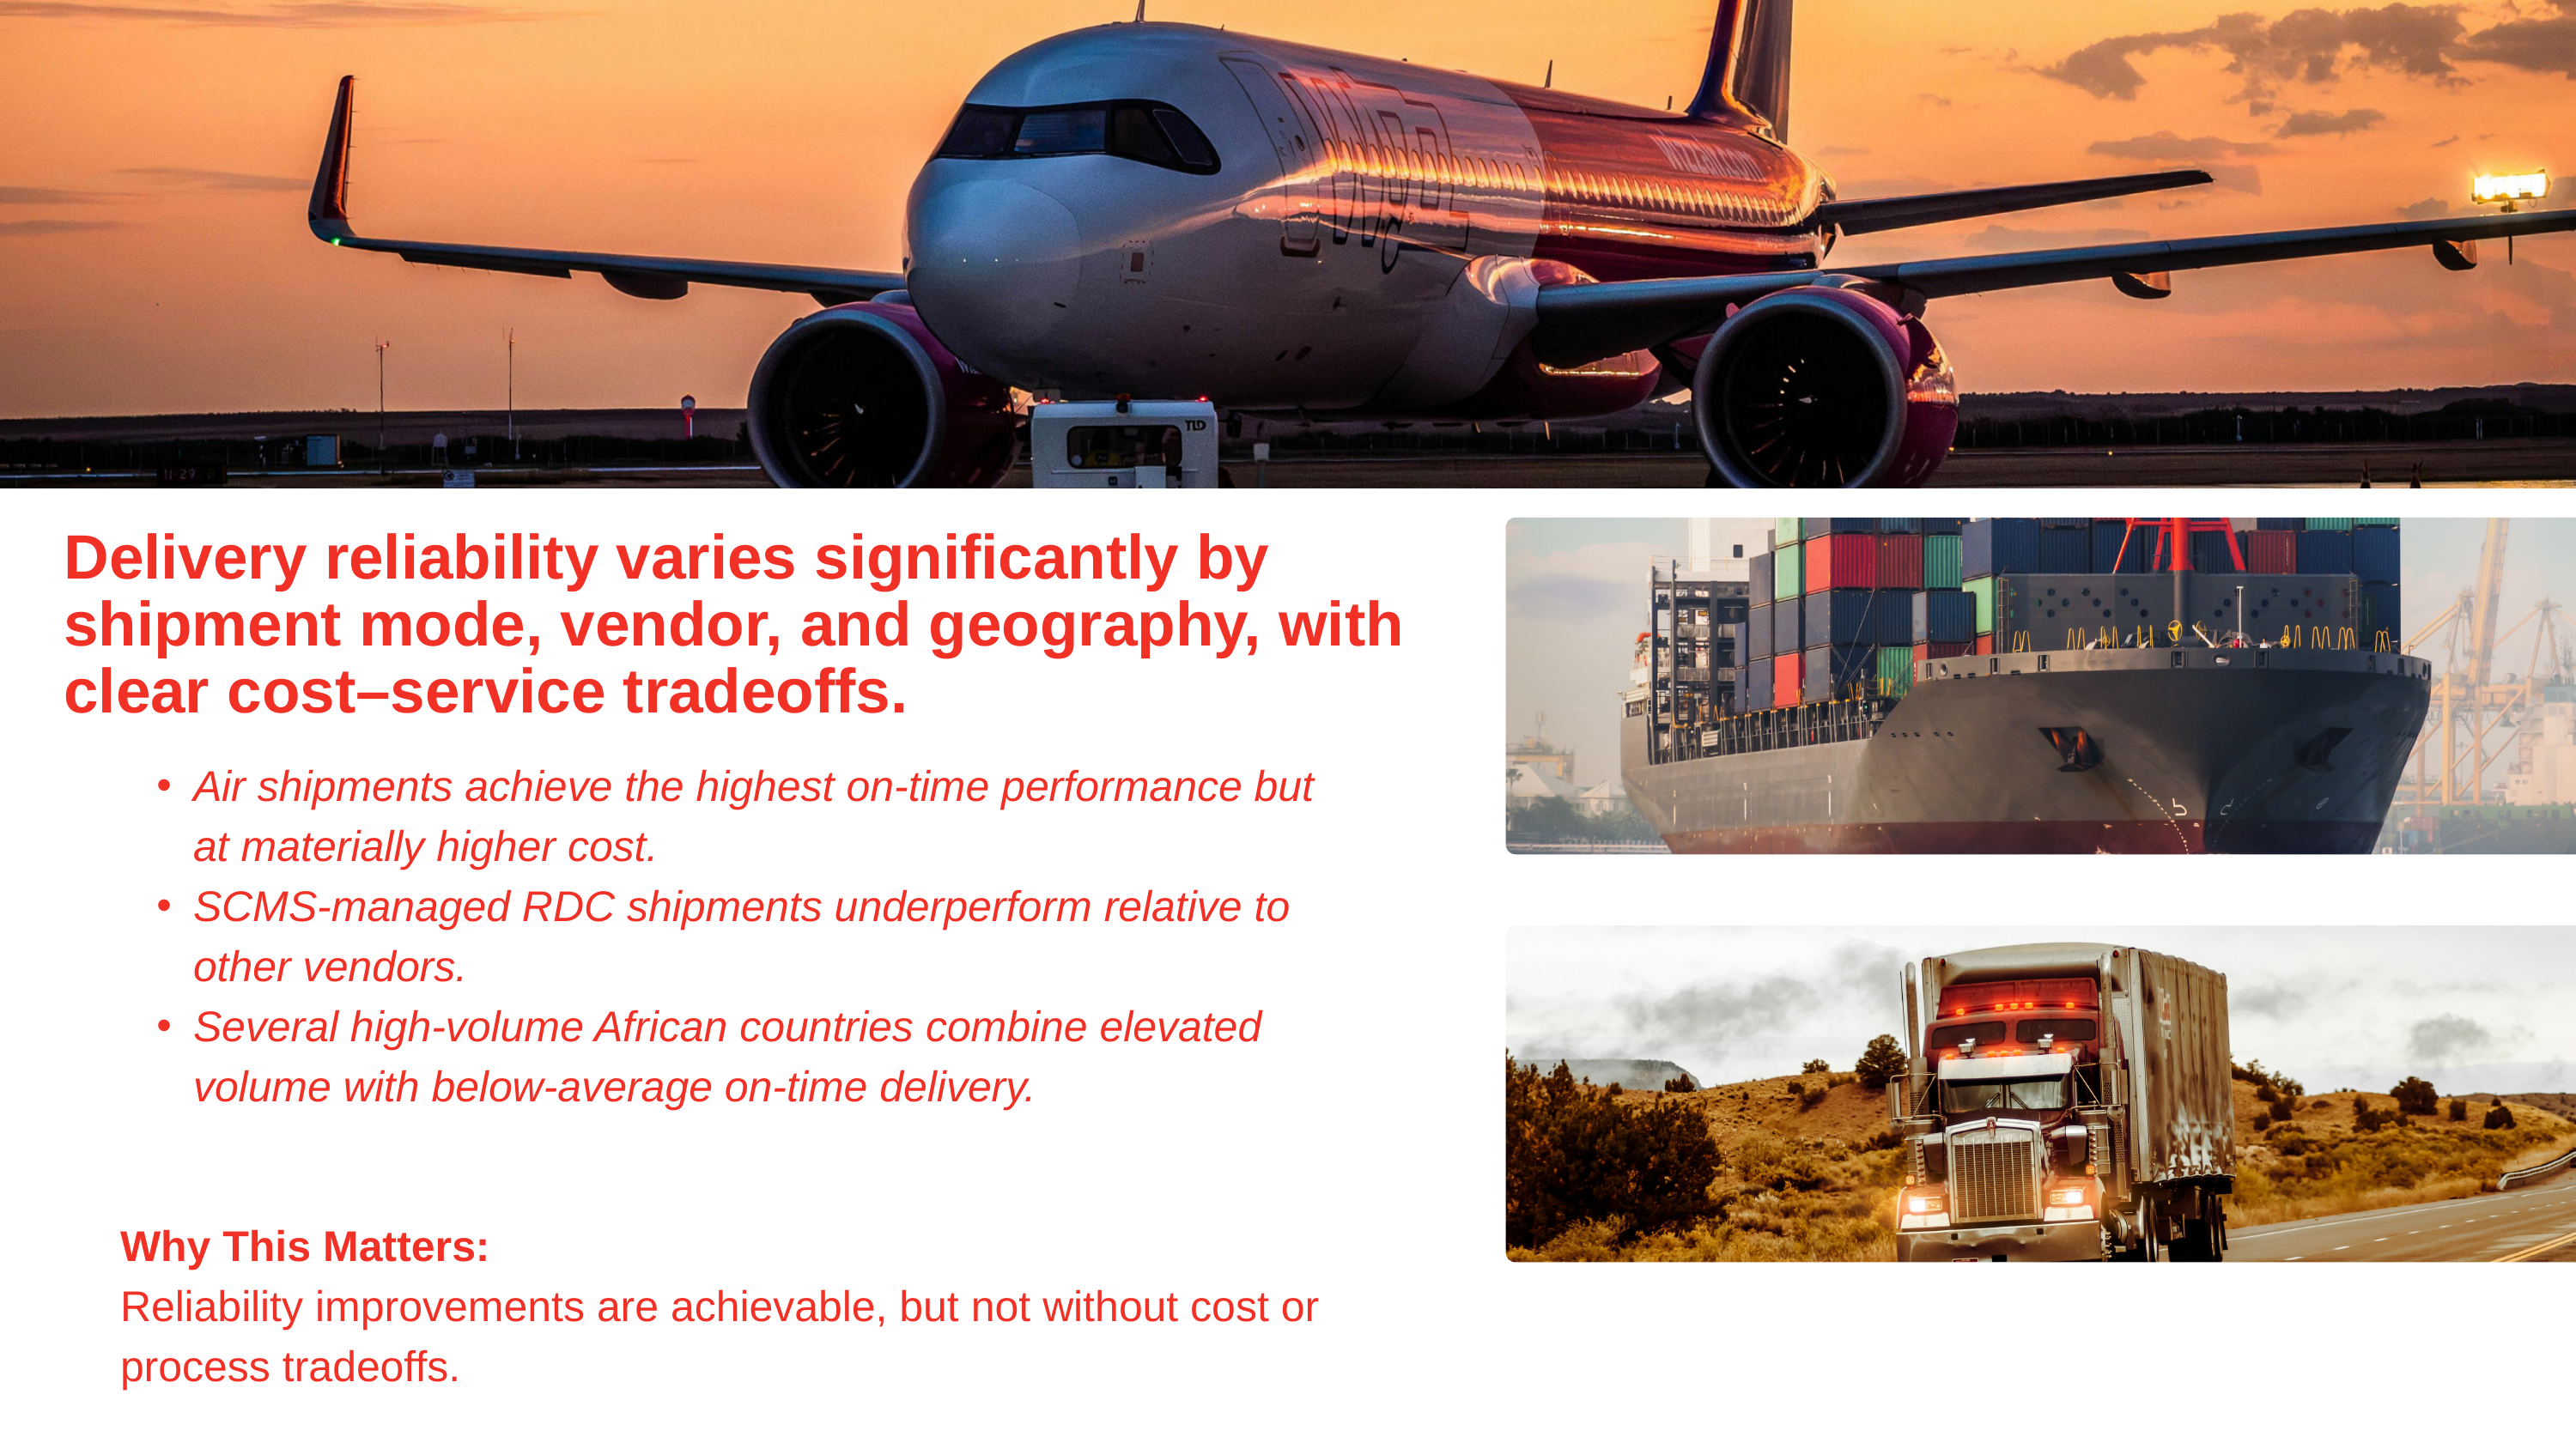

Delivery reliability varies significantly by shipment mode, vendor, and geography, with clear cost–service tradeoffs.
Air shipments achieve the highest on-time performance but at materially higher cost.
SCMS-managed RDC shipments underperform relative to other vendors.
Several high-volume African countries combine elevated volume with below-average on-time delivery.

Why This Matters:
Reliability improvements are achievable, but not without cost or process tradeoffs.